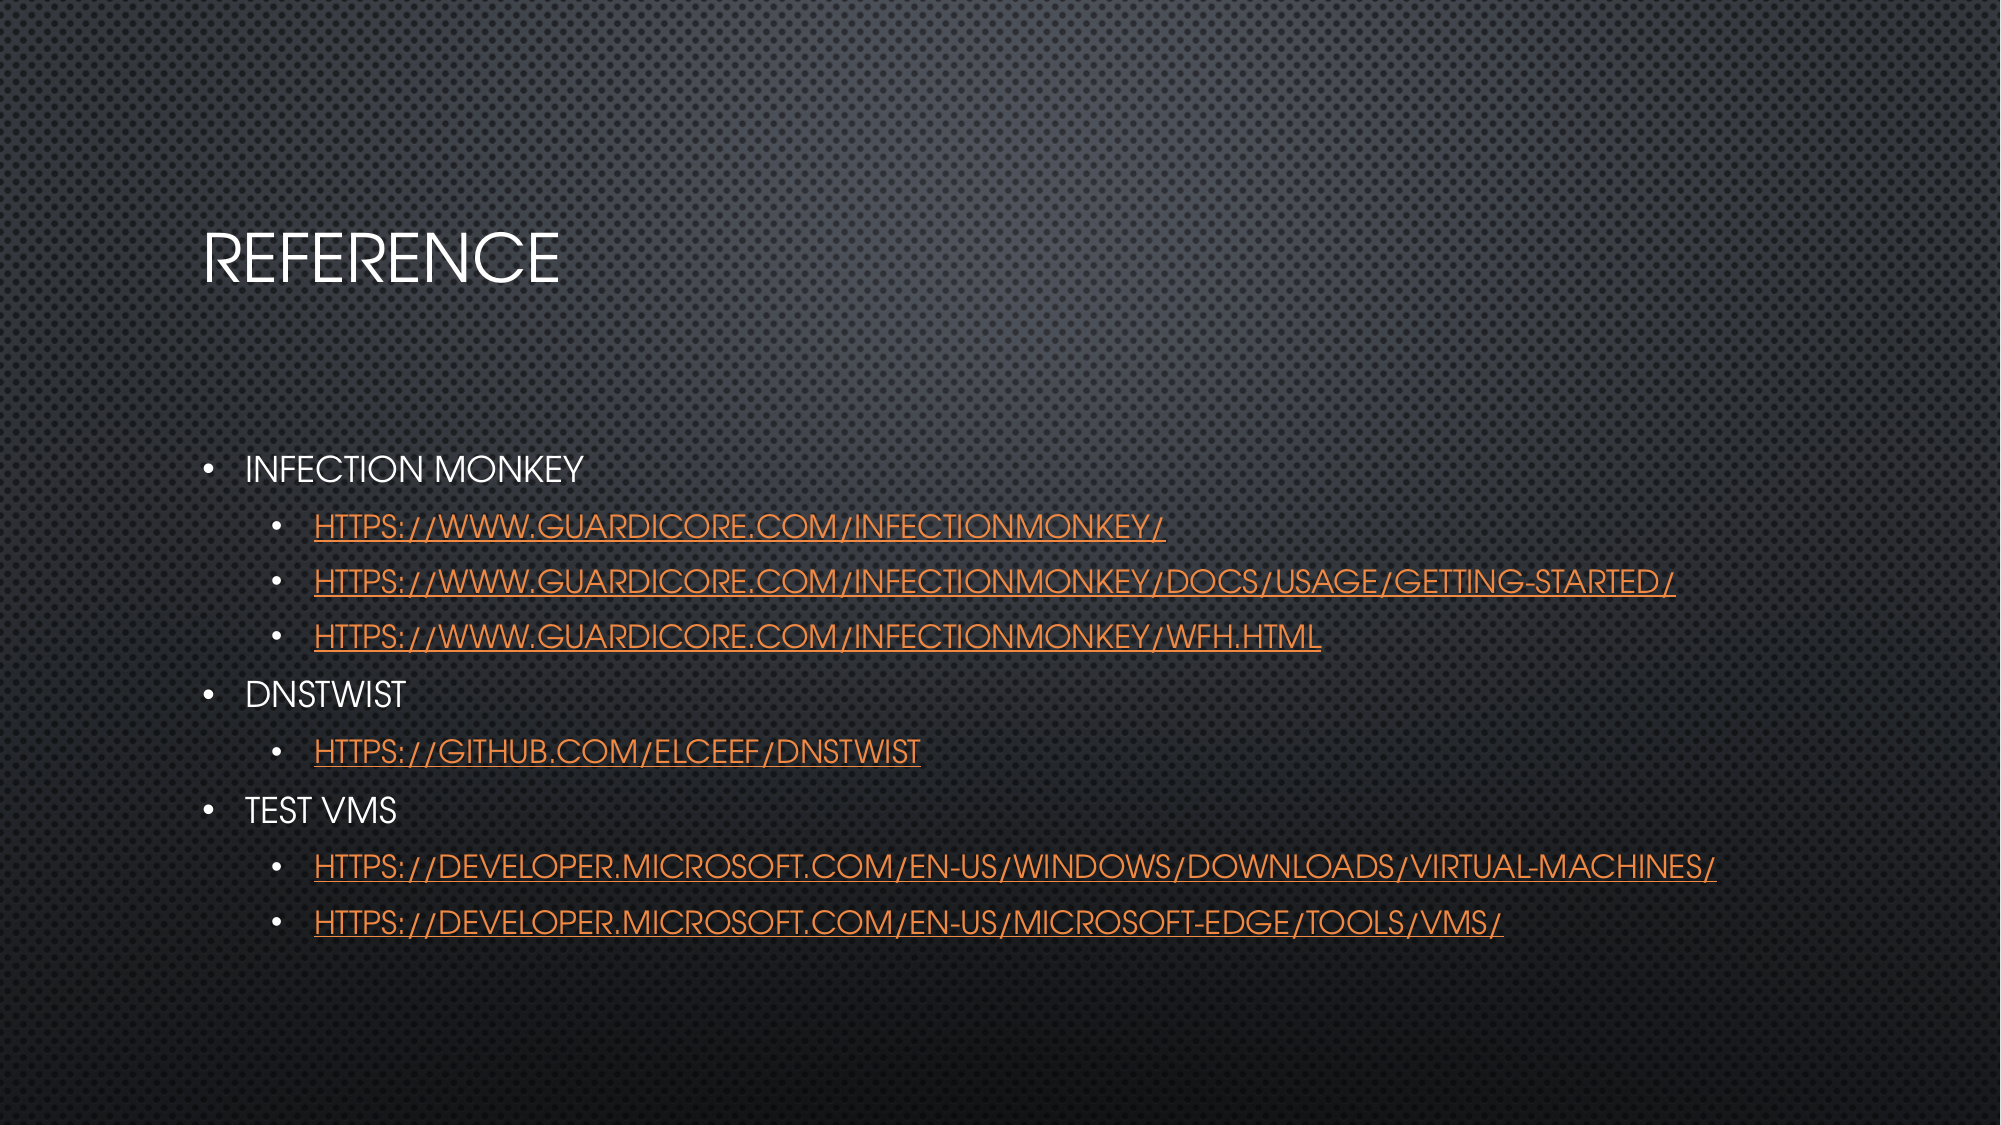

# Reference
Infection Monkey
https://www.guardicore.com/infectionmonkey/
https://www.guardicore.com/infectionmonkey/docs/usage/getting-started/
https://www.guardicore.com/infectionmonkey/wfh.html
DNStwist
https://github.com/elceef/dnstwist
Test VMs
https://developer.microsoft.com/en-us/windows/downloads/virtual-machines/
https://developer.microsoft.com/en-us/microsoft-edge/tools/vms/